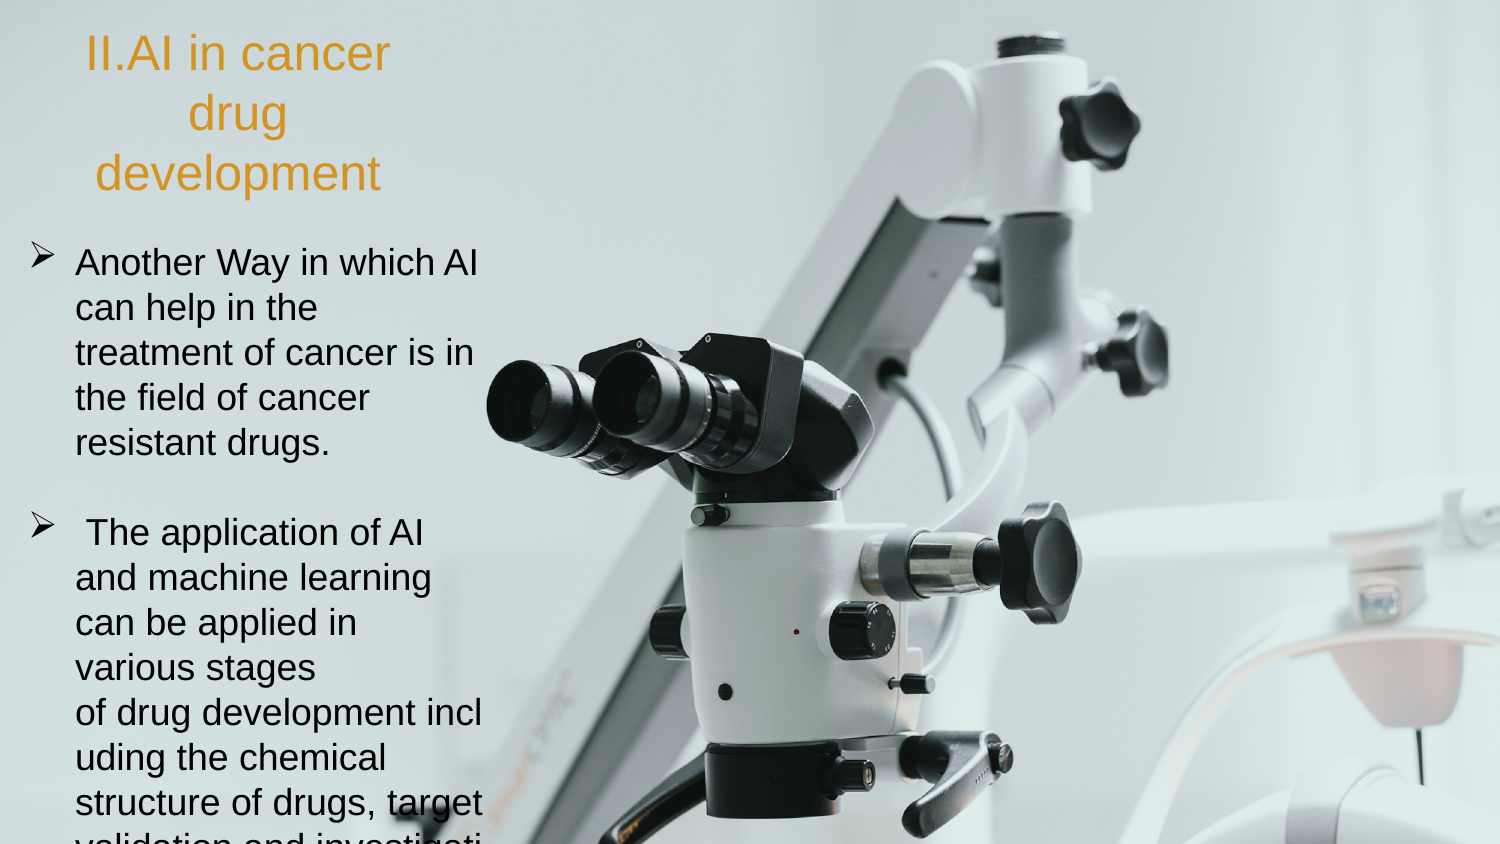

# II.AI in cancer drug development

Another Way in which AI can help in the treatment of cancer is in the field of cancer resistant drugs.

 The application of AI and machine learning can be applied in various stages of drug development including the chemical structure of drugs, target validation and investigating drug trials and managing clinical trials.